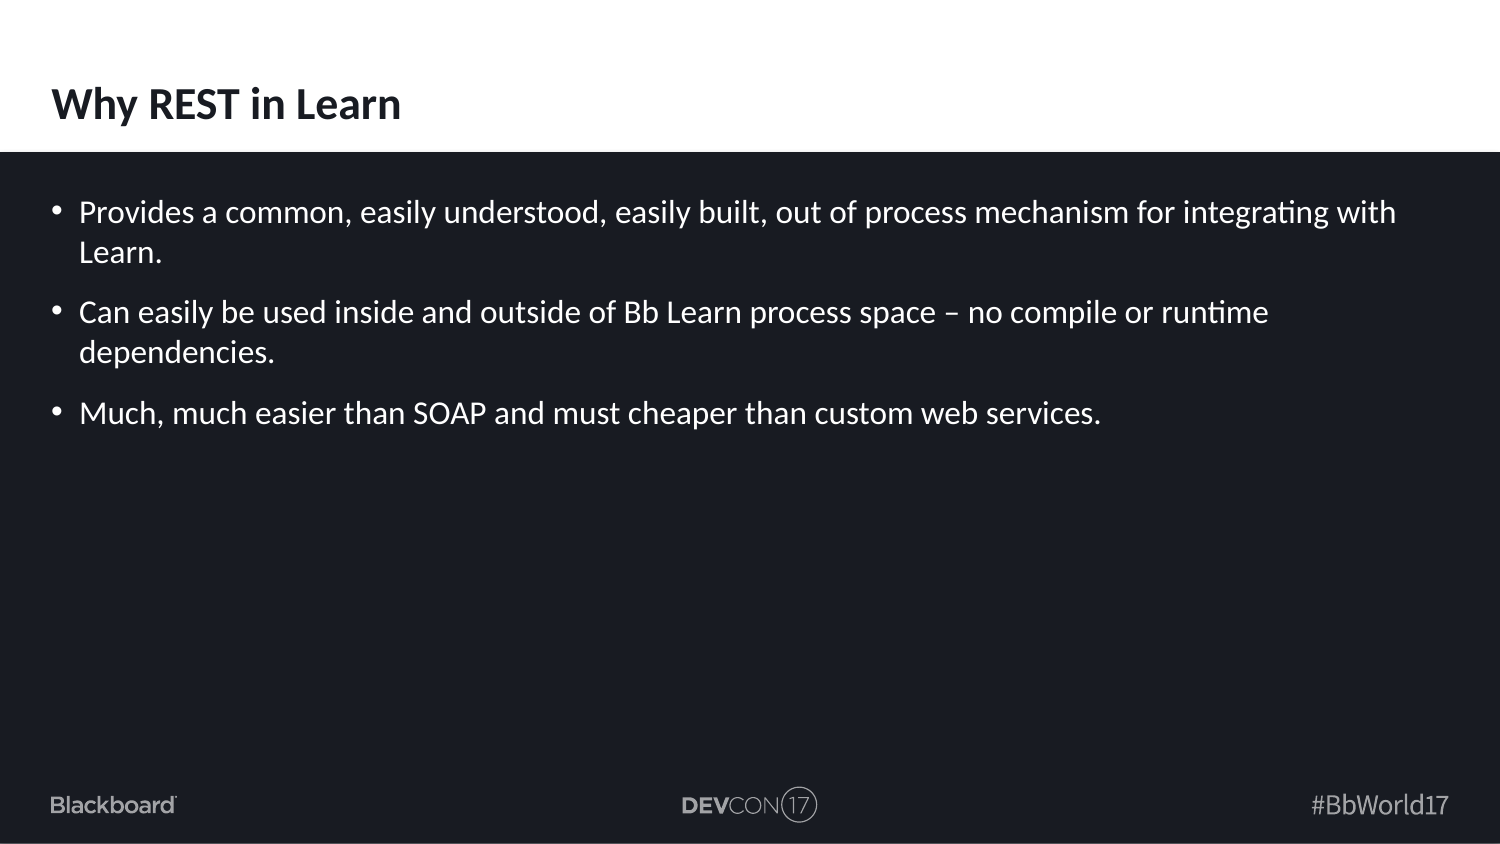

# Why REST in Learn
Provides a common, easily understood, easily built, out of process mechanism for integrating with Learn.
Can easily be used inside and outside of Bb Learn process space – no compile or runtime dependencies.
Much, much easier than SOAP and must cheaper than custom web services.